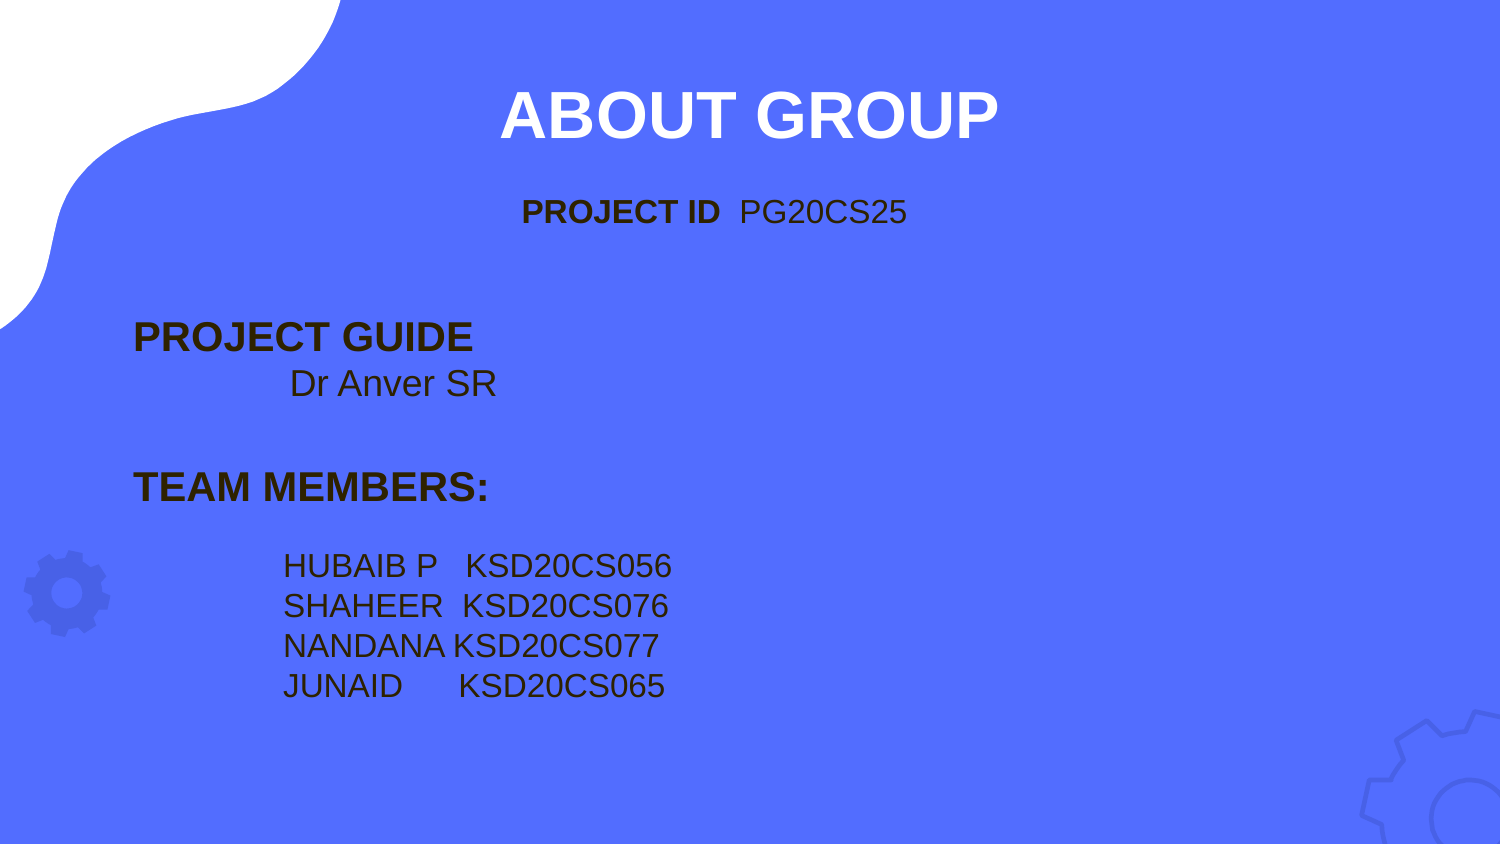

# ABOUT GROUP
                                          PROJECT ID  PG20CS25

PROJECT GUIDE
	 Dr Anver SR

TEAM MEMBERS:

	HUBAIB P   KSD20CS056
	SHAHEER  KSD20CS076
	NANDANA KSD20CS077
	JUNAID      KSD20CS065